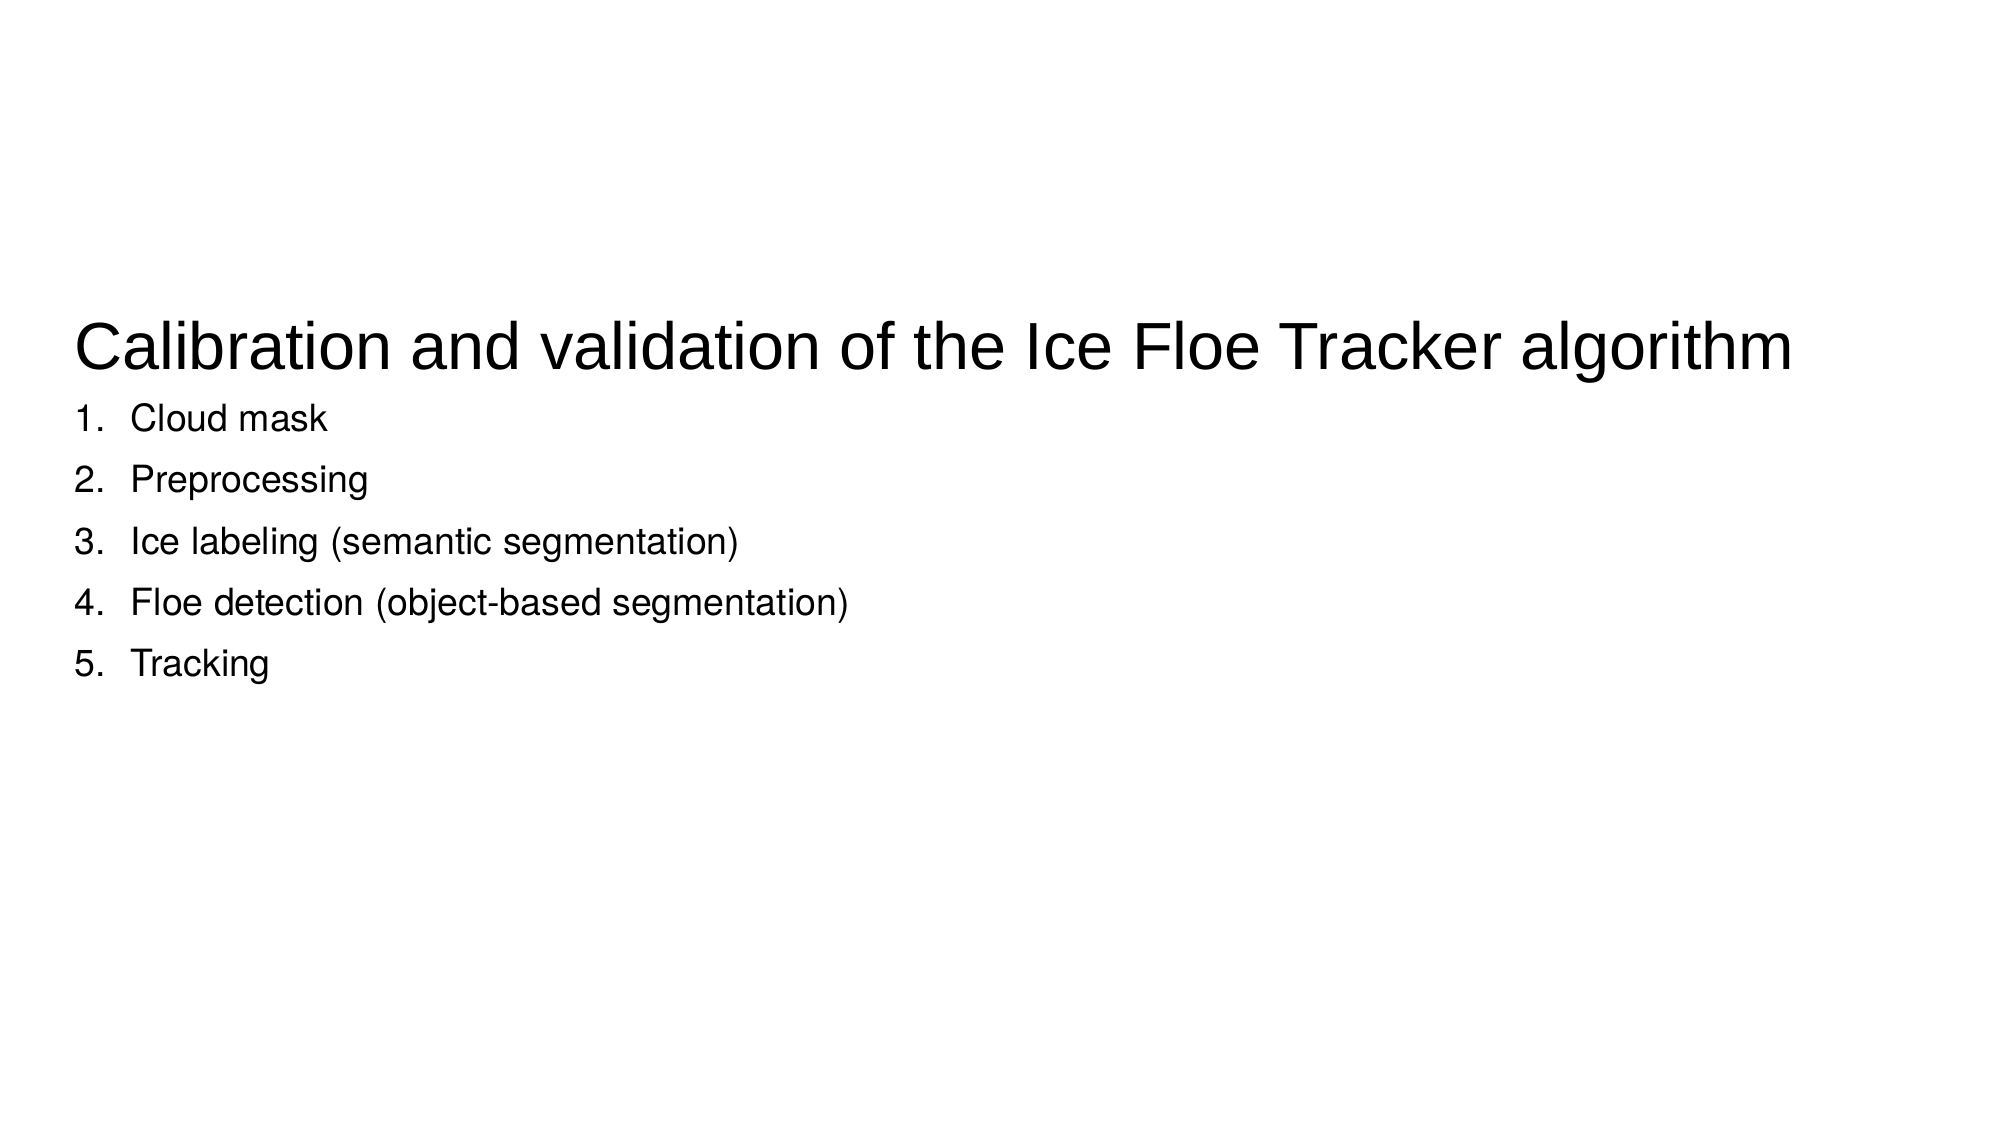

# Calibration and validation of the Ice Floe Tracker algorithm
Cloud mask
Preprocessing
Ice labeling (semantic segmentation)
Floe detection (object-based segmentation)
Tracking